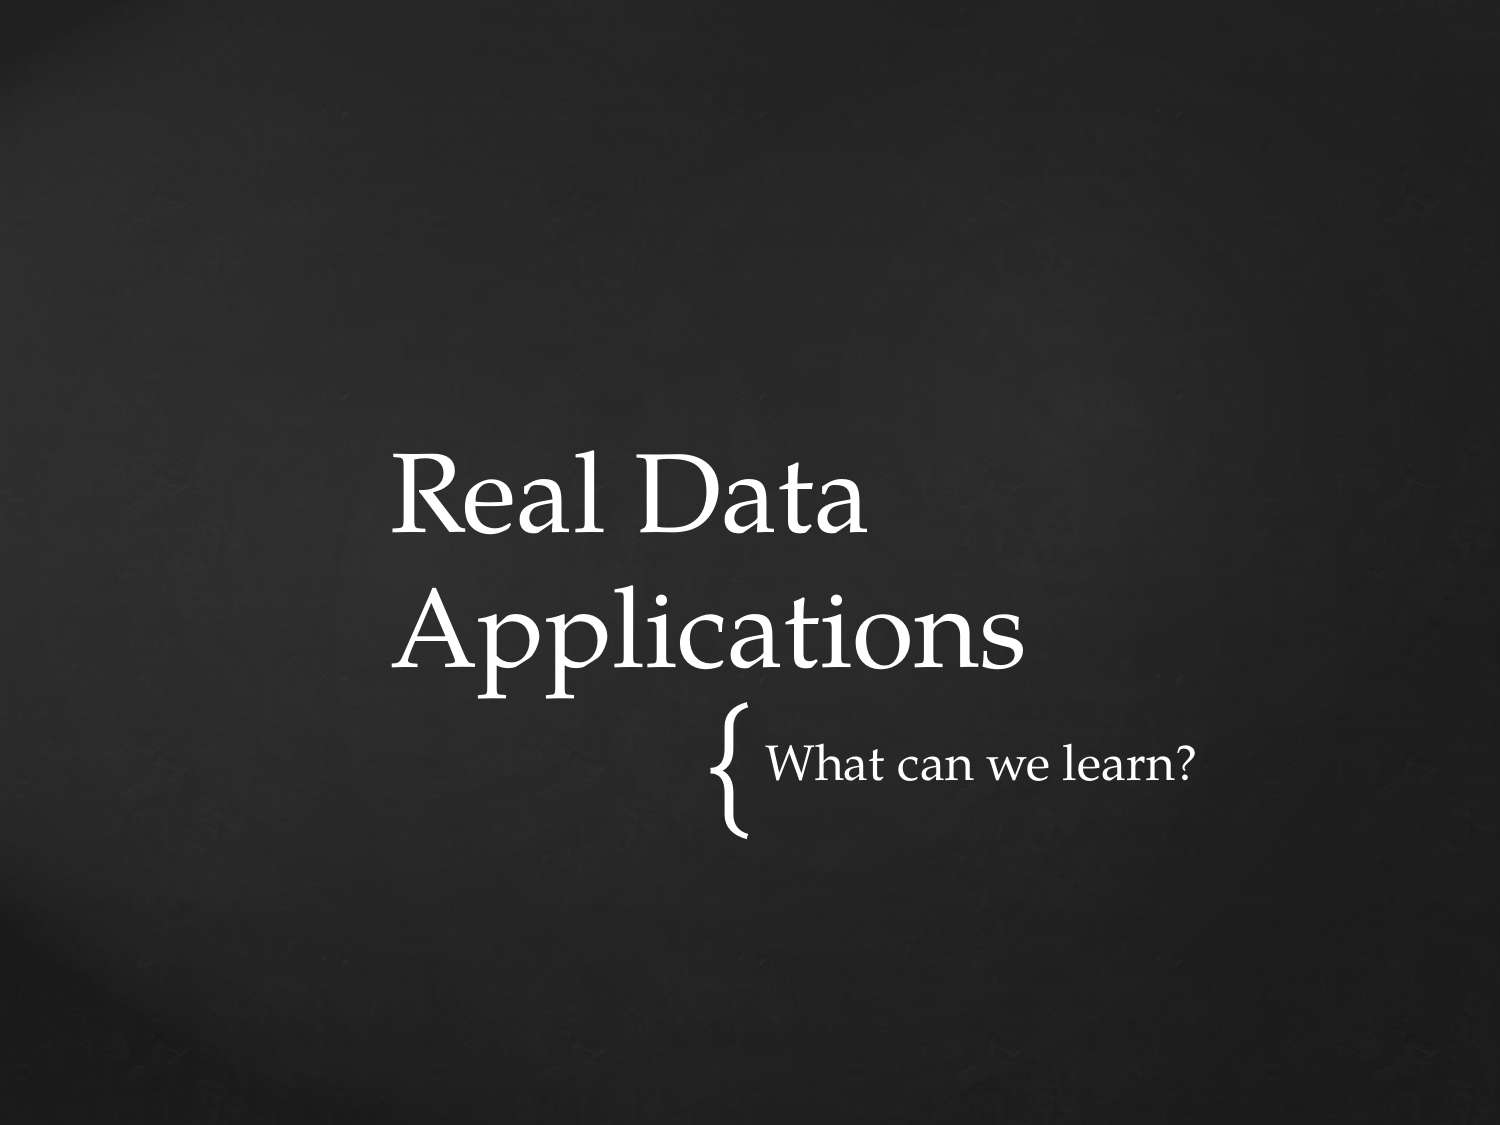

# Real Data Applications
What can we learn?